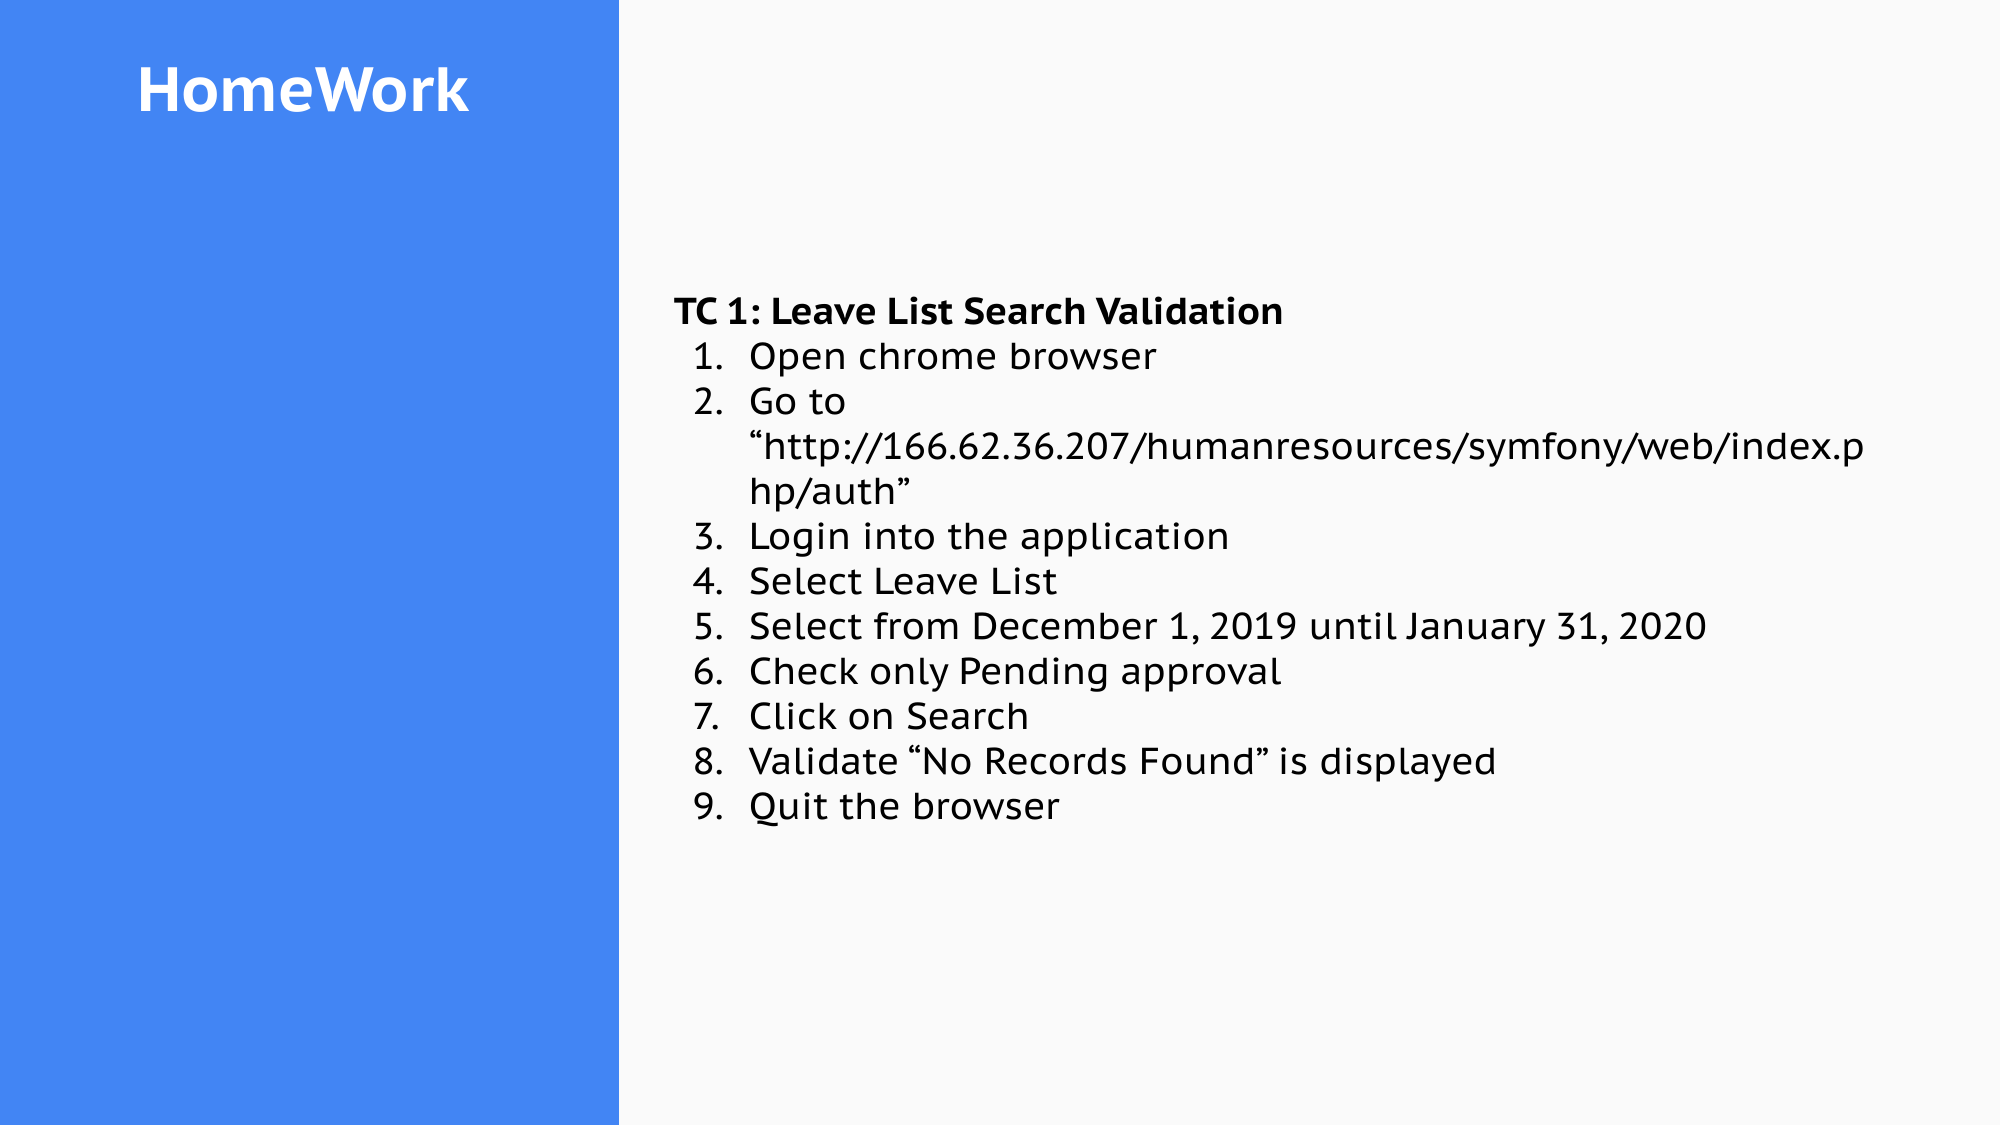

# HomeWork

TC 1: Leave List Search Validation
Open chrome browser
Go to “http://166.62.36.207/humanresources/symfony/web/index.php/auth”
Login into the application
Select Leave List
Select from December 1, 2019 until January 31, 2020
Check only Pending approval
Click on Search
Validate “No Records Found” is displayed
Quit the browser